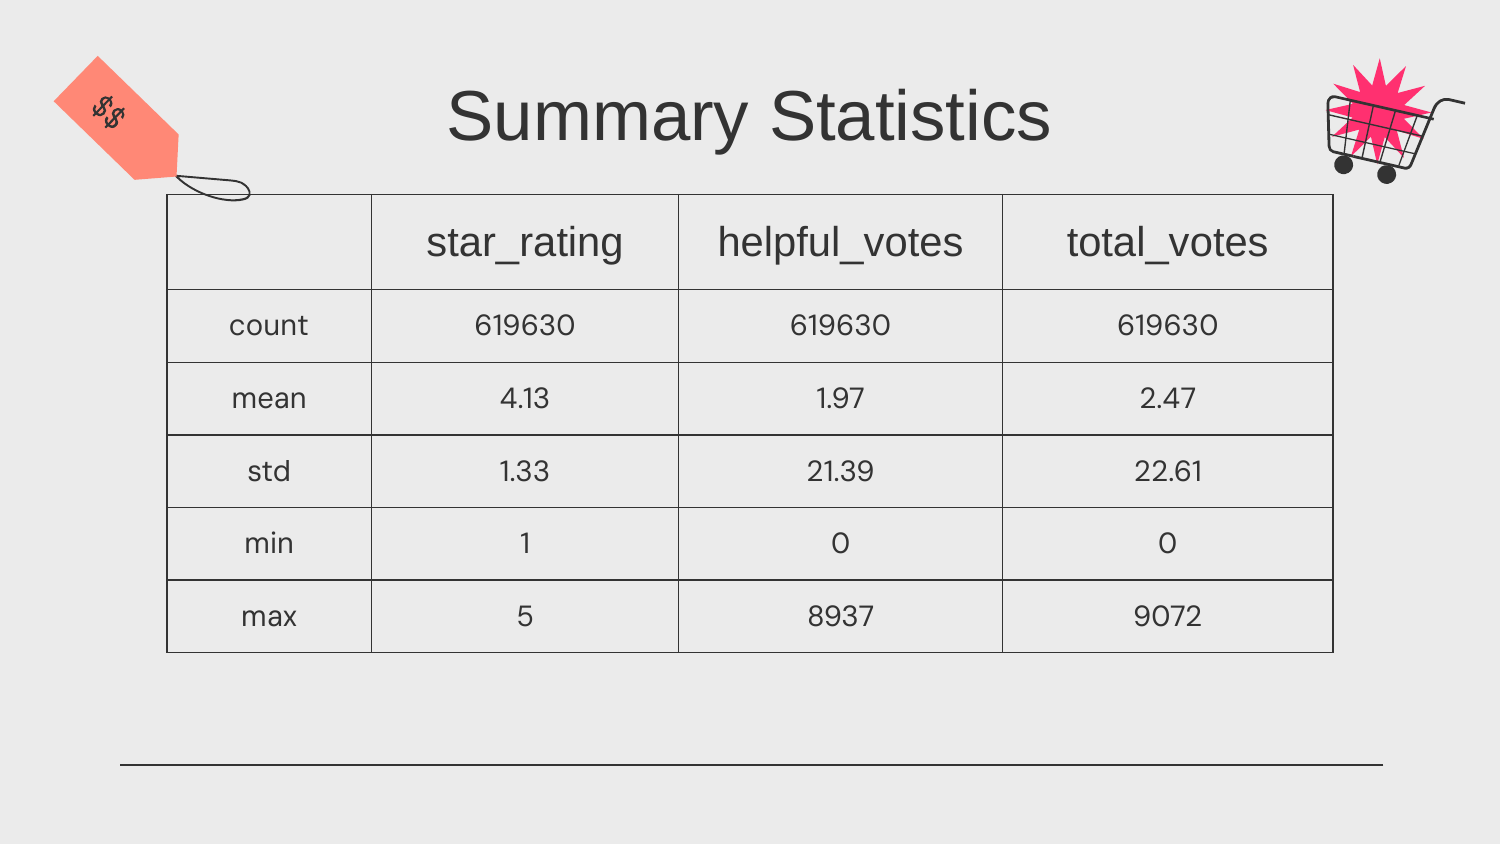

# Summary Statistics

|  | star\_rating | helpful\_votes | total\_votes |
| --- | --- | --- | --- |
| count | 619630 | 619630 | 619630 |
| mean | 4.13 | 1.97 | 2.47 |
| std | 1.33 | 21.39 | 22.61 |
| min | 1 | 0 | 0 |
| max | 5 | 8937 | 9072 |